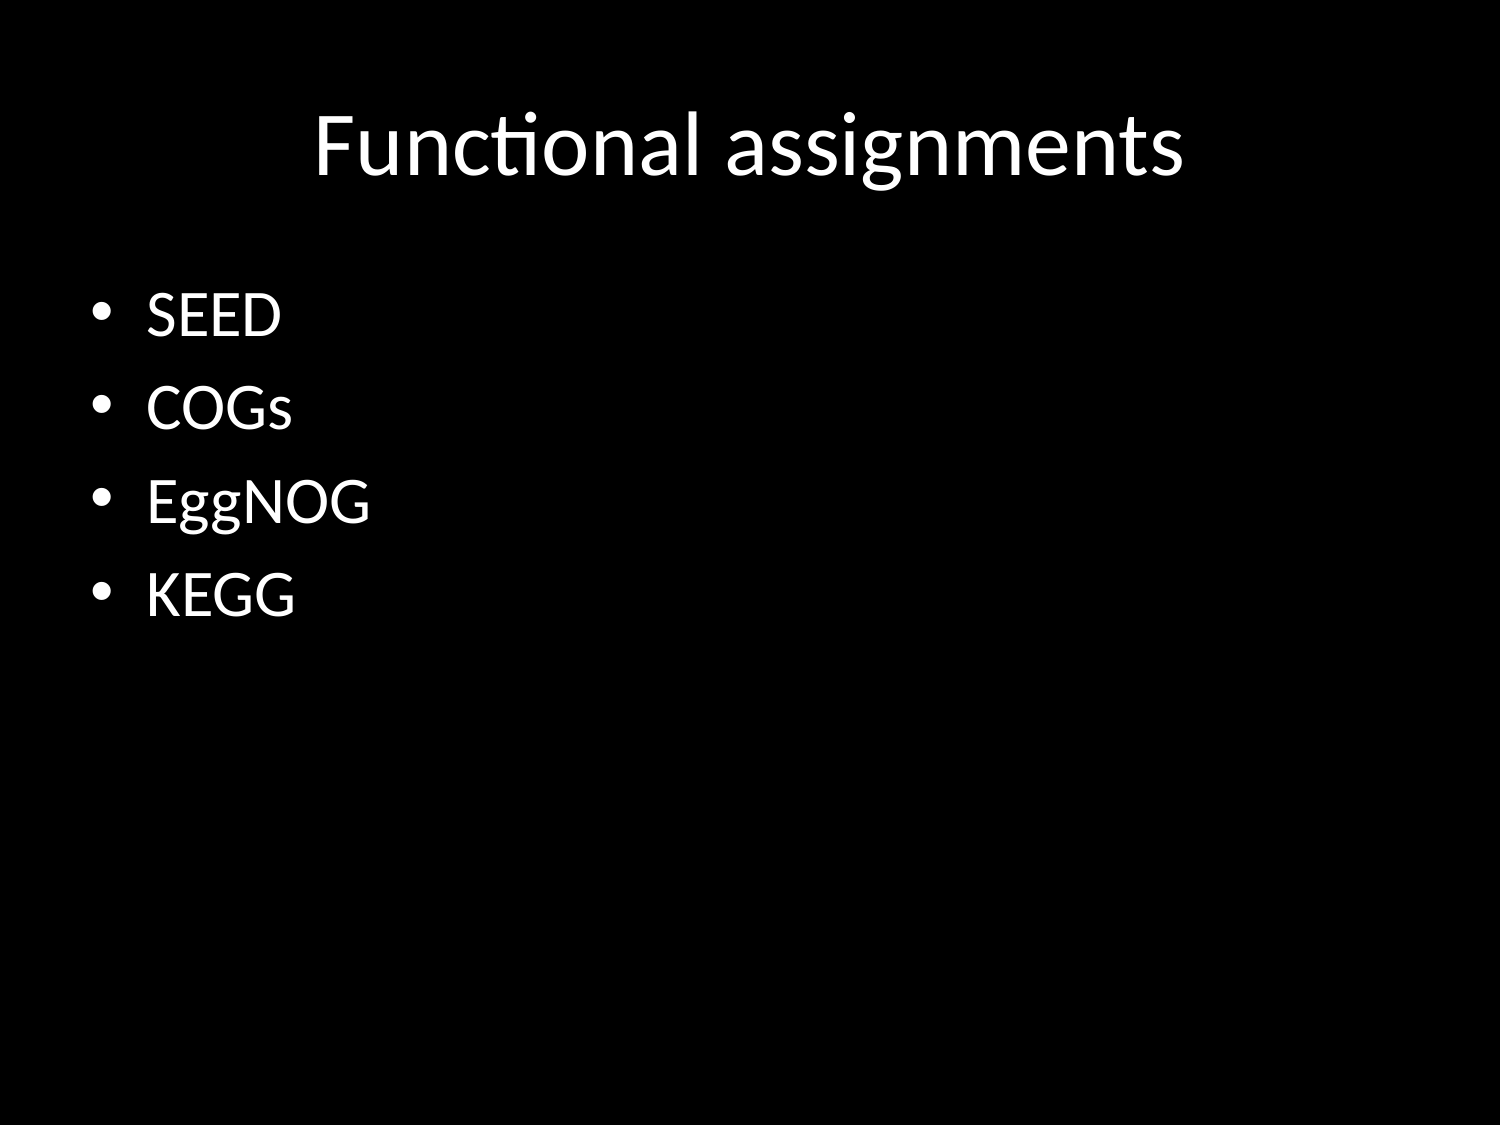

# Functional assignments
SEED
COGs
EggNOG
KEGG